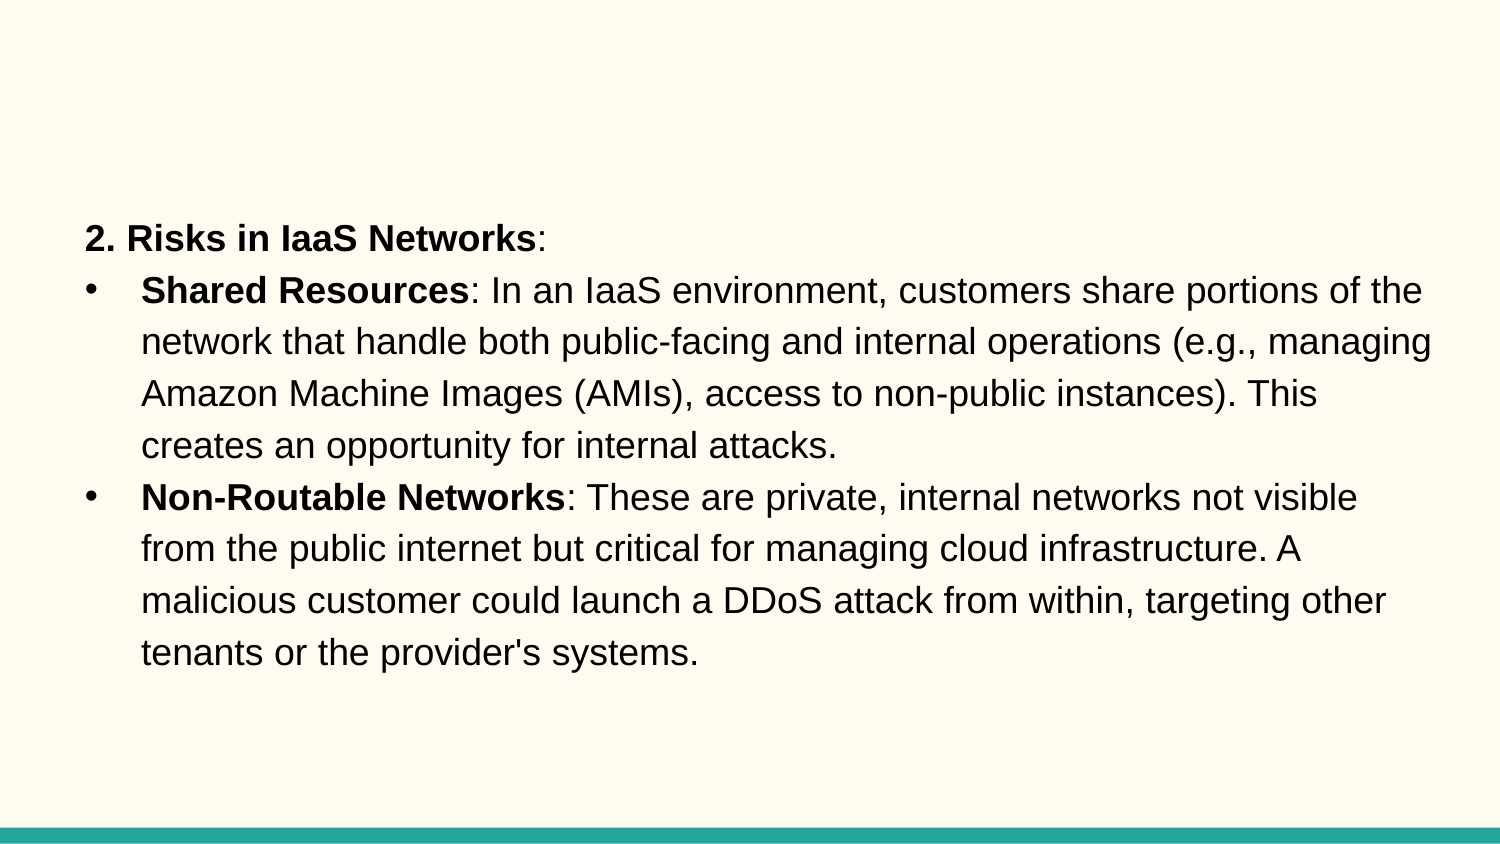

#
2. Risks in IaaS Networks:
Shared Resources: In an IaaS environment, customers share portions of the network that handle both public-facing and internal operations (e.g., managing Amazon Machine Images (AMIs), access to non-public instances). This creates an opportunity for internal attacks.
Non-Routable Networks: These are private, internal networks not visible from the public internet but critical for managing cloud infrastructure. A malicious customer could launch a DDoS attack from within, targeting other tenants or the provider's systems.